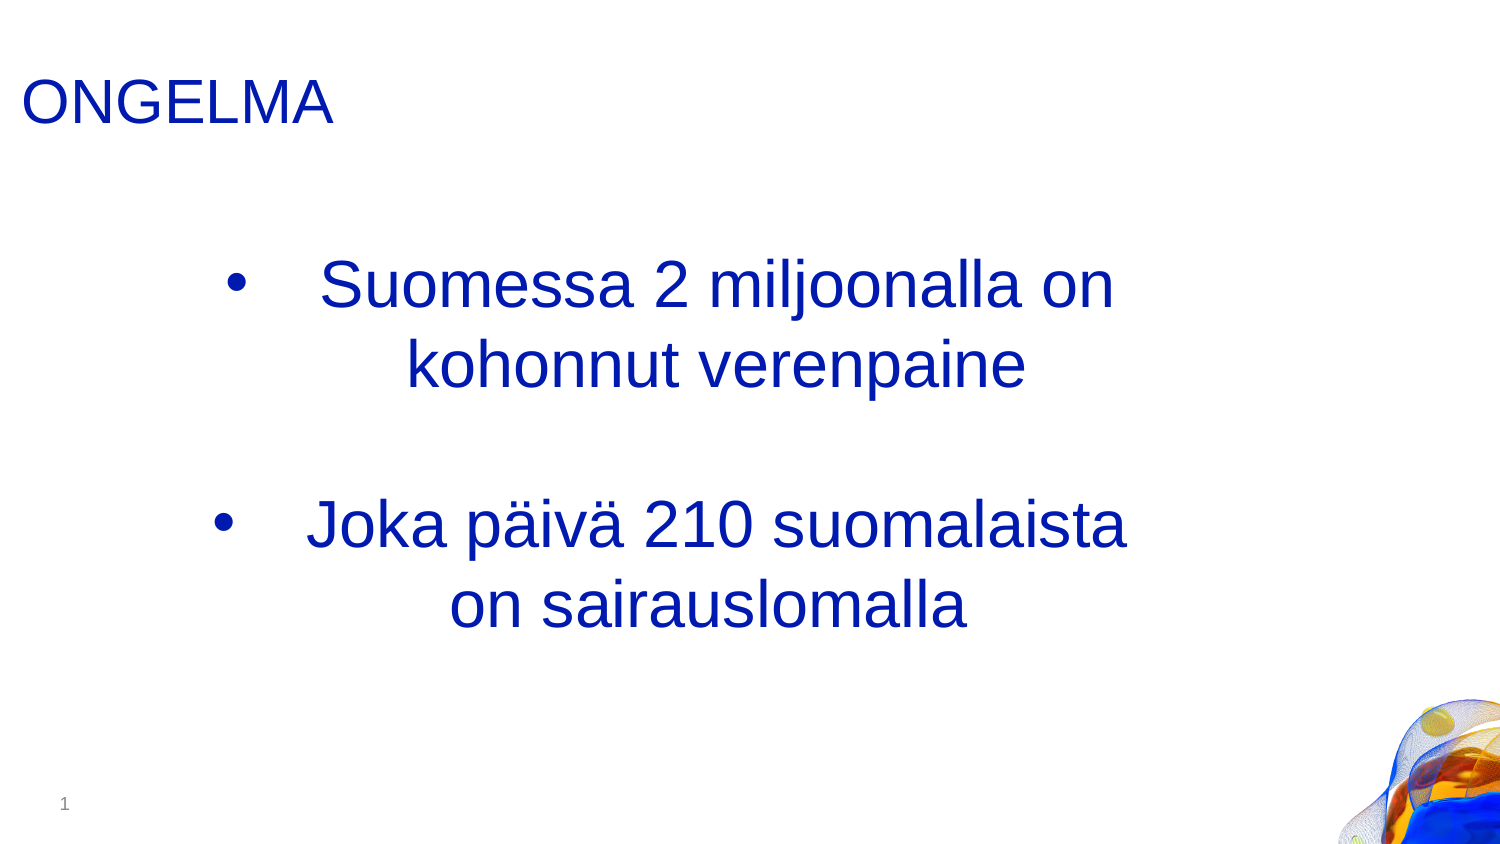

# ONGELMA
Suomessa 2 miljoonalla on kohonnut verenpaine

Joka päivä 210 suomalaista on sairauslomalla

1